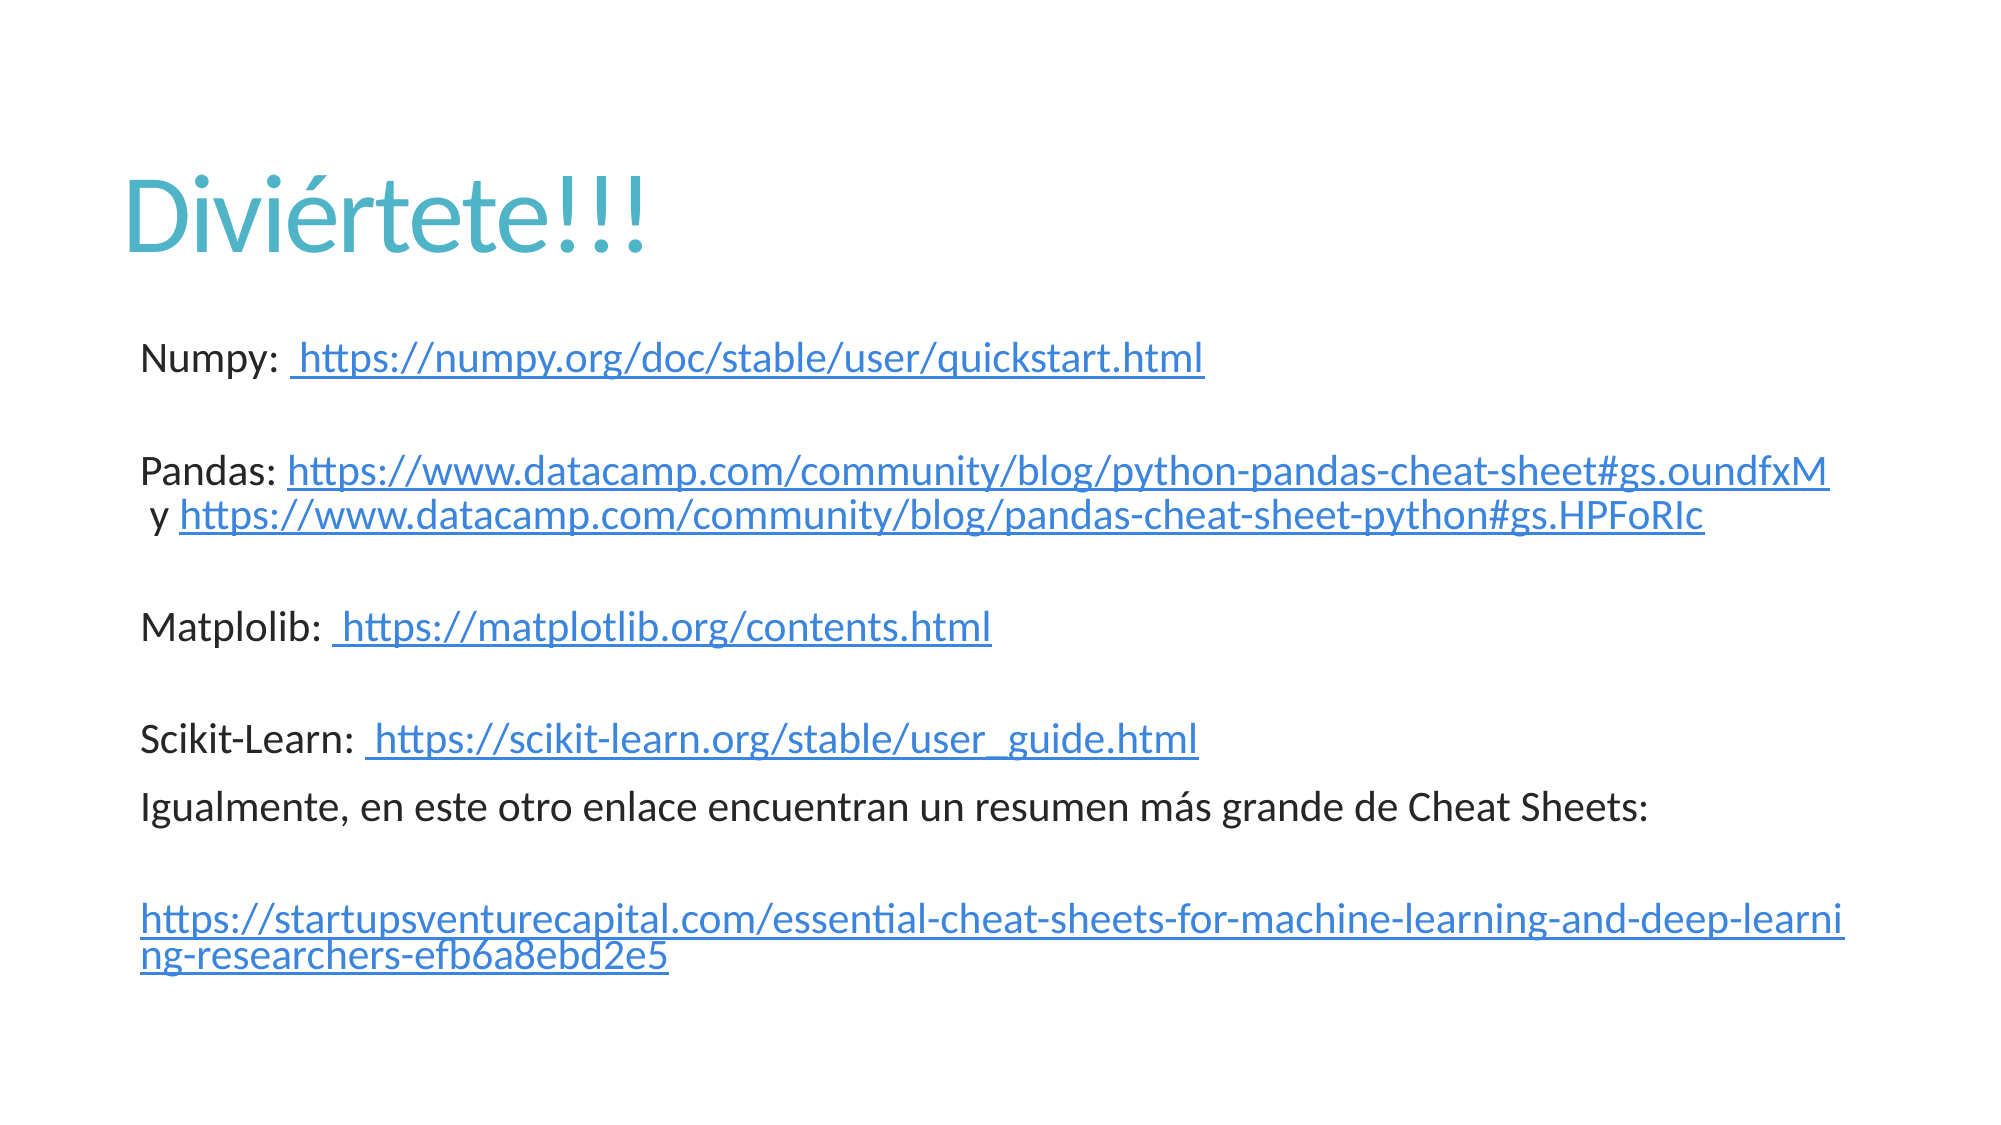

# Diviértete!!!
Numpy:  https://numpy.org/doc/stable/user/quickstart.html
Pandas: https://www.datacamp.com/community/blog/python-pandas-cheat-sheet#gs.oundfxM y https://www.datacamp.com/community/blog/pandas-cheat-sheet-python#gs.HPFoRIc
Matplolib:  https://matplotlib.org/contents.html
Scikit-Learn:  https://scikit-learn.org/stable/user_guide.html
Igualmente, en este otro enlace encuentran un resumen más grande de Cheat Sheets:
 https://startupsventurecapital.com/essential-cheat-sheets-for-machine-learning-and-deep-learning-researchers-efb6a8ebd2e5